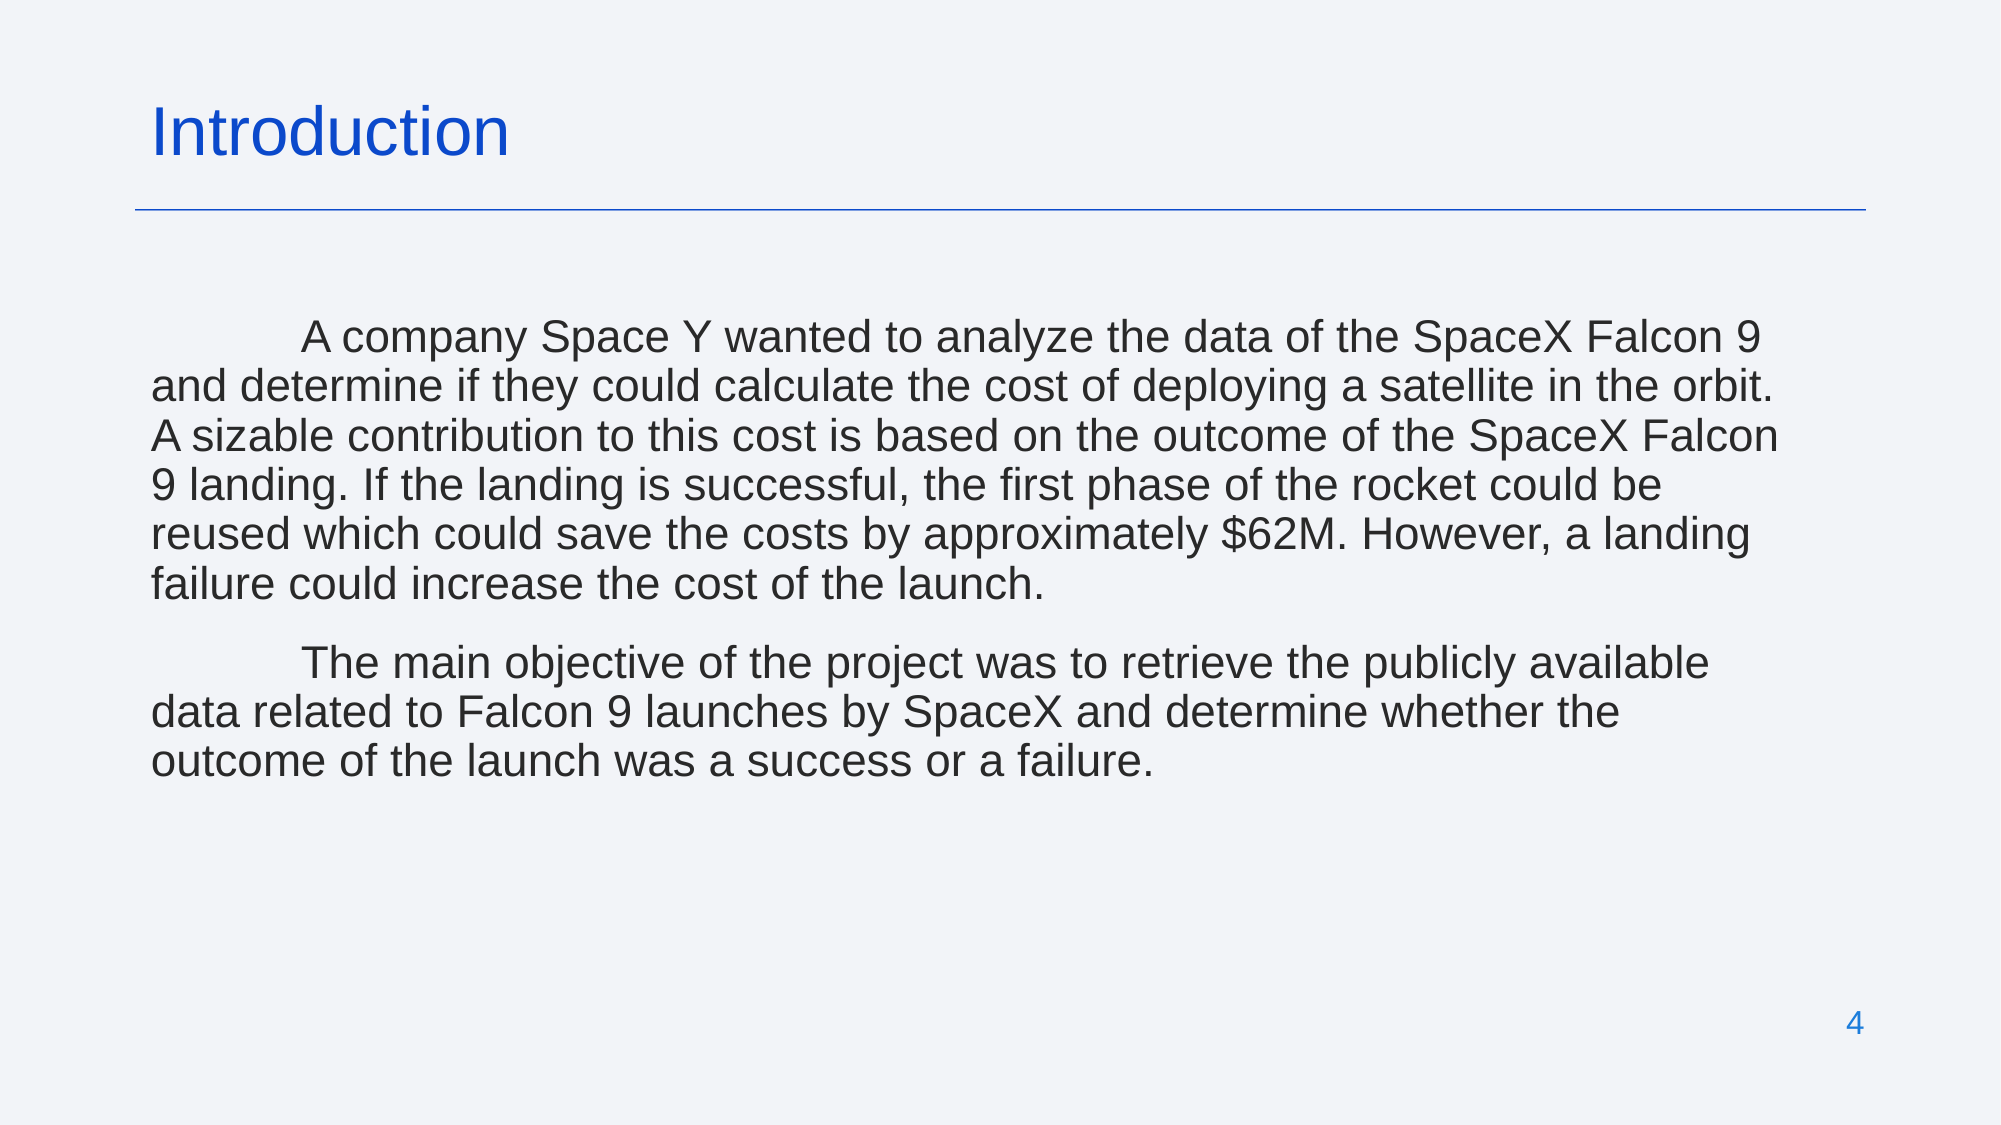

Introduction
	A company Space Y wanted to analyze the data of the SpaceX Falcon 9 and determine if they could calculate the cost of deploying a satellite in the orbit. A sizable contribution to this cost is based on the outcome of the SpaceX Falcon 9 landing. If the landing is successful, the first phase of the rocket could be reused which could save the costs by approximately $62M. However, a landing failure could increase the cost of the launch.
	The main objective of the project was to retrieve the publicly available data related to Falcon 9 launches by SpaceX and determine whether the outcome of the launch was a success or a failure.

4